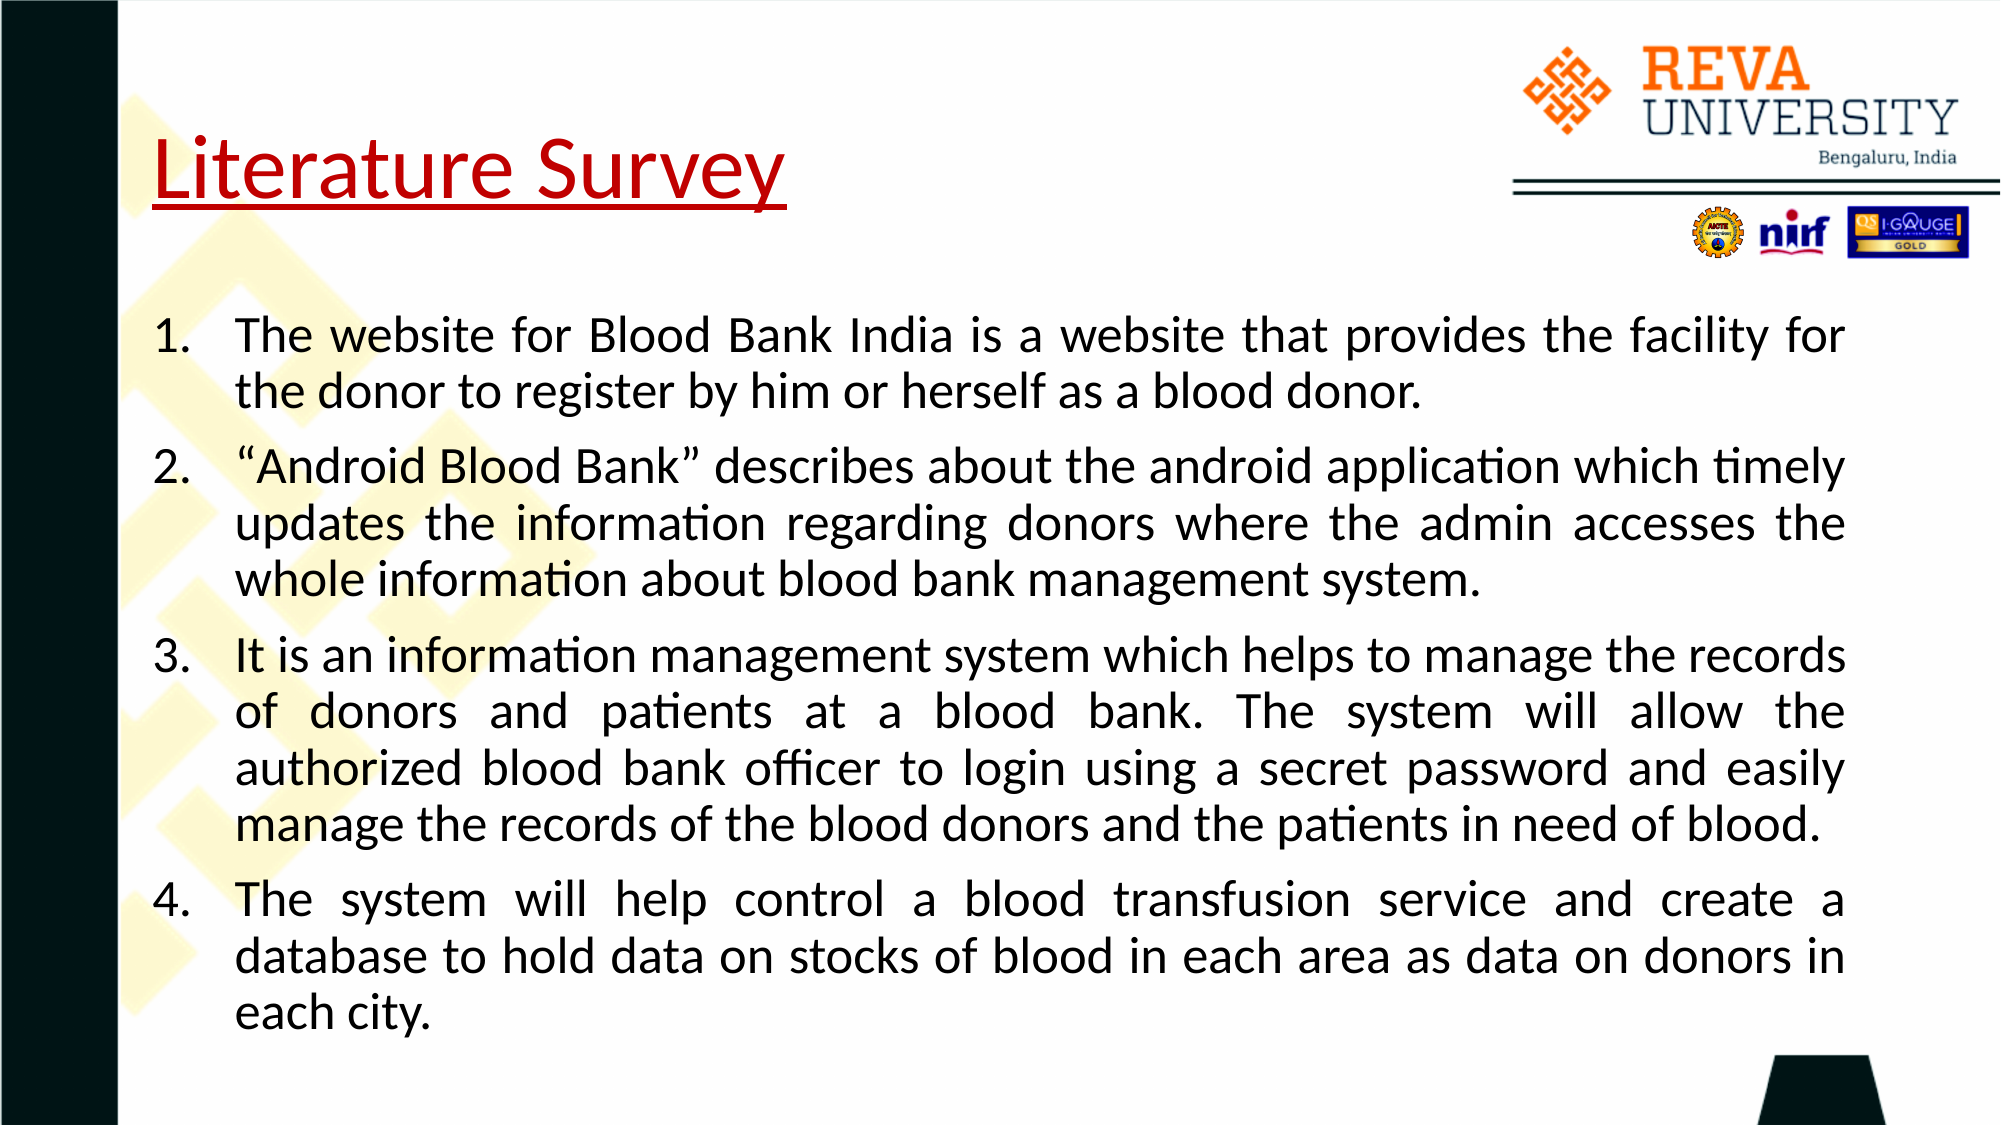

# Literature Survey
The website for Blood Bank India is a website that provides the facility for the donor to register by him or herself as a blood donor.
“Android Blood Bank” describes about the android application which timely updates the information regarding donors where the admin accesses the whole information about blood bank management system.
It is an information management system which helps to manage the records of donors and patients at a blood bank. The system will allow the authorized blood bank officer to login using a secret password and easily manage the records of the blood donors and the patients in need of blood.
The system will help control a blood transfusion service and create a database to hold data on stocks of blood in each area as data on donors in each city.